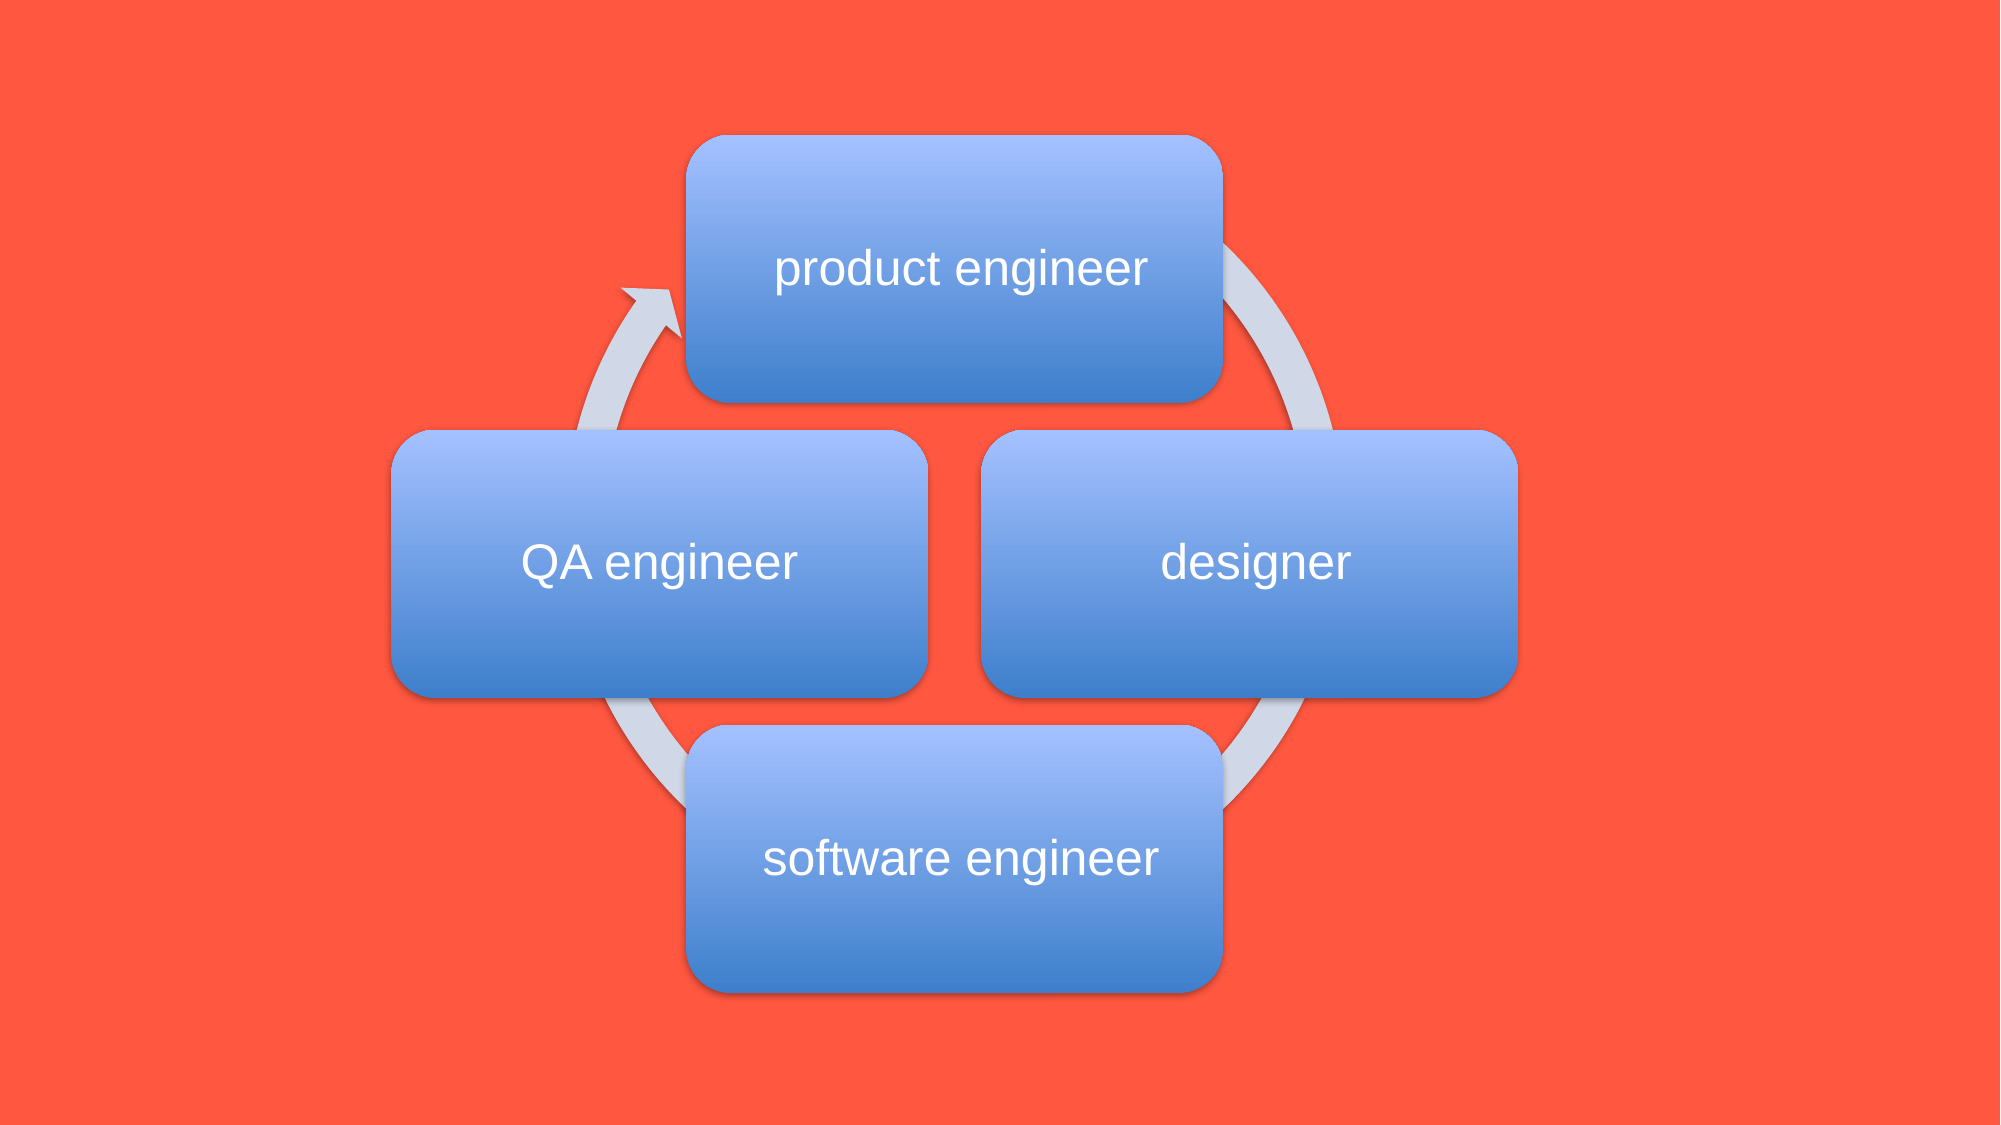

product engineer
designer
software engineer
QA engineer